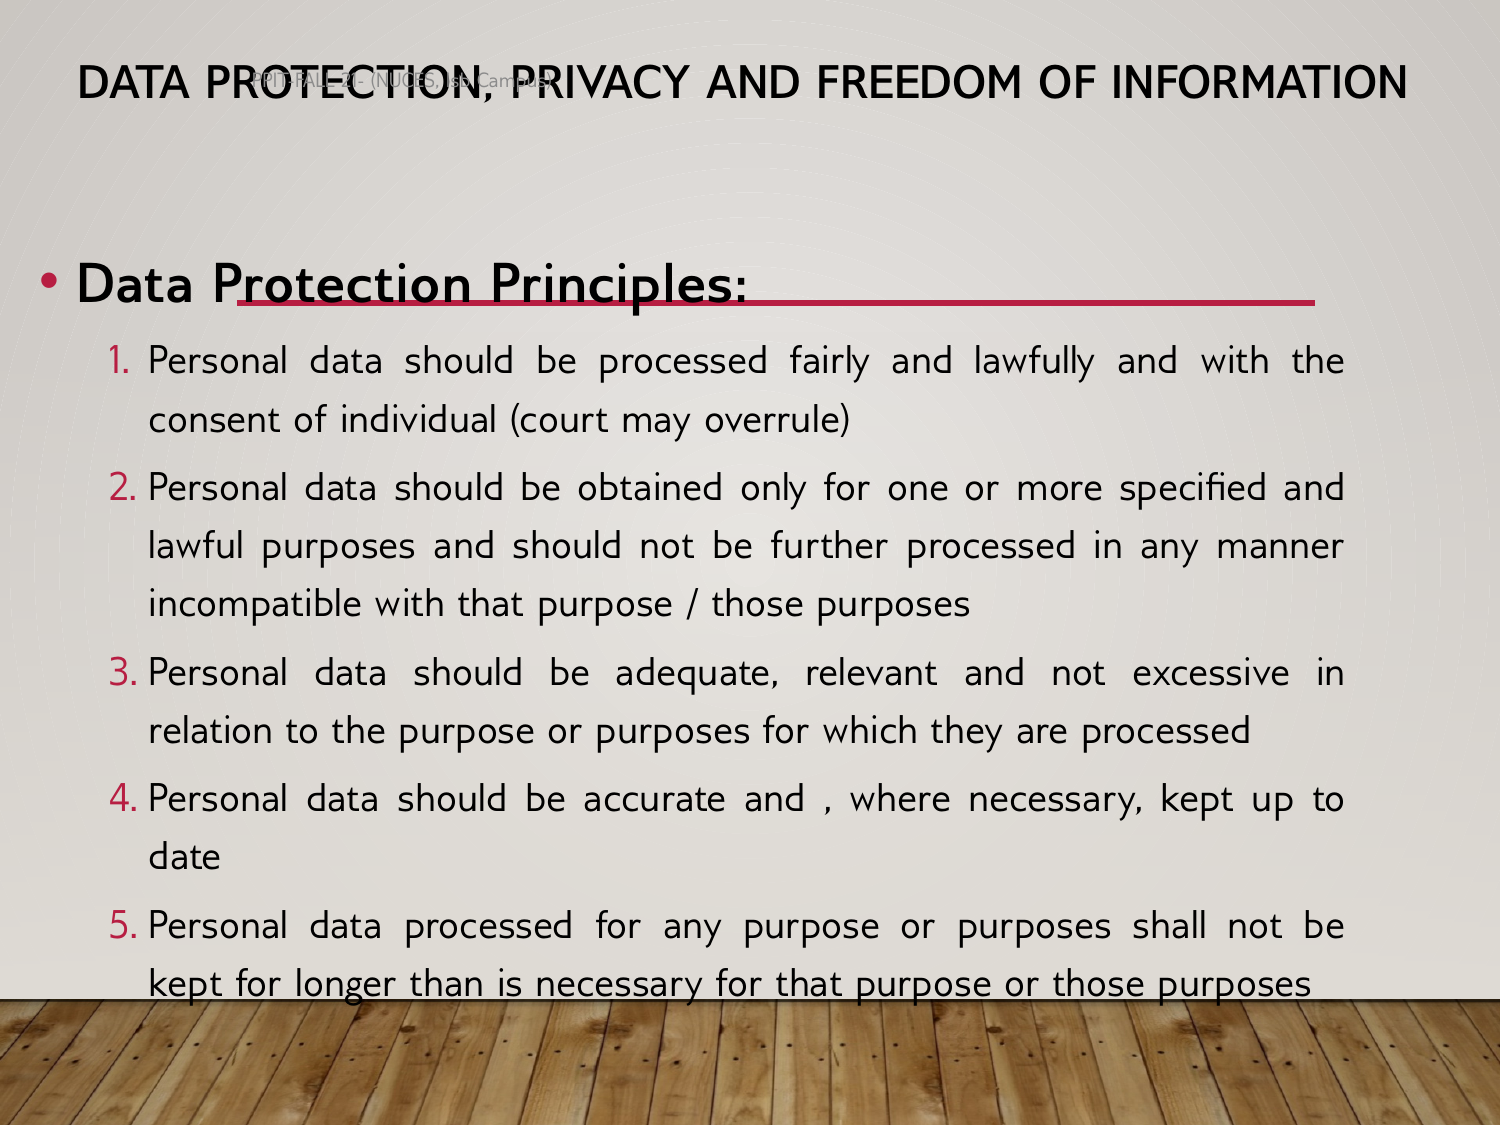

# Data Protection, Privacy and Freedom of Information
PPIT-FALL 21- (NUCES, Isb Campus)
Data Protection Principles:
Personal data should be processed fairly and lawfully and with the consent of individual (court may overrule)
Personal data should be obtained only for one or more specified and lawful purposes and should not be further processed in any manner incompatible with that purpose / those purposes
Personal data should be adequate, relevant and not excessive in relation to the purpose or purposes for which they are processed
Personal data should be accurate and , where necessary, kept up to date
Personal data processed for any purpose or purposes shall not be kept for longer than is necessary for that purpose or those purposes